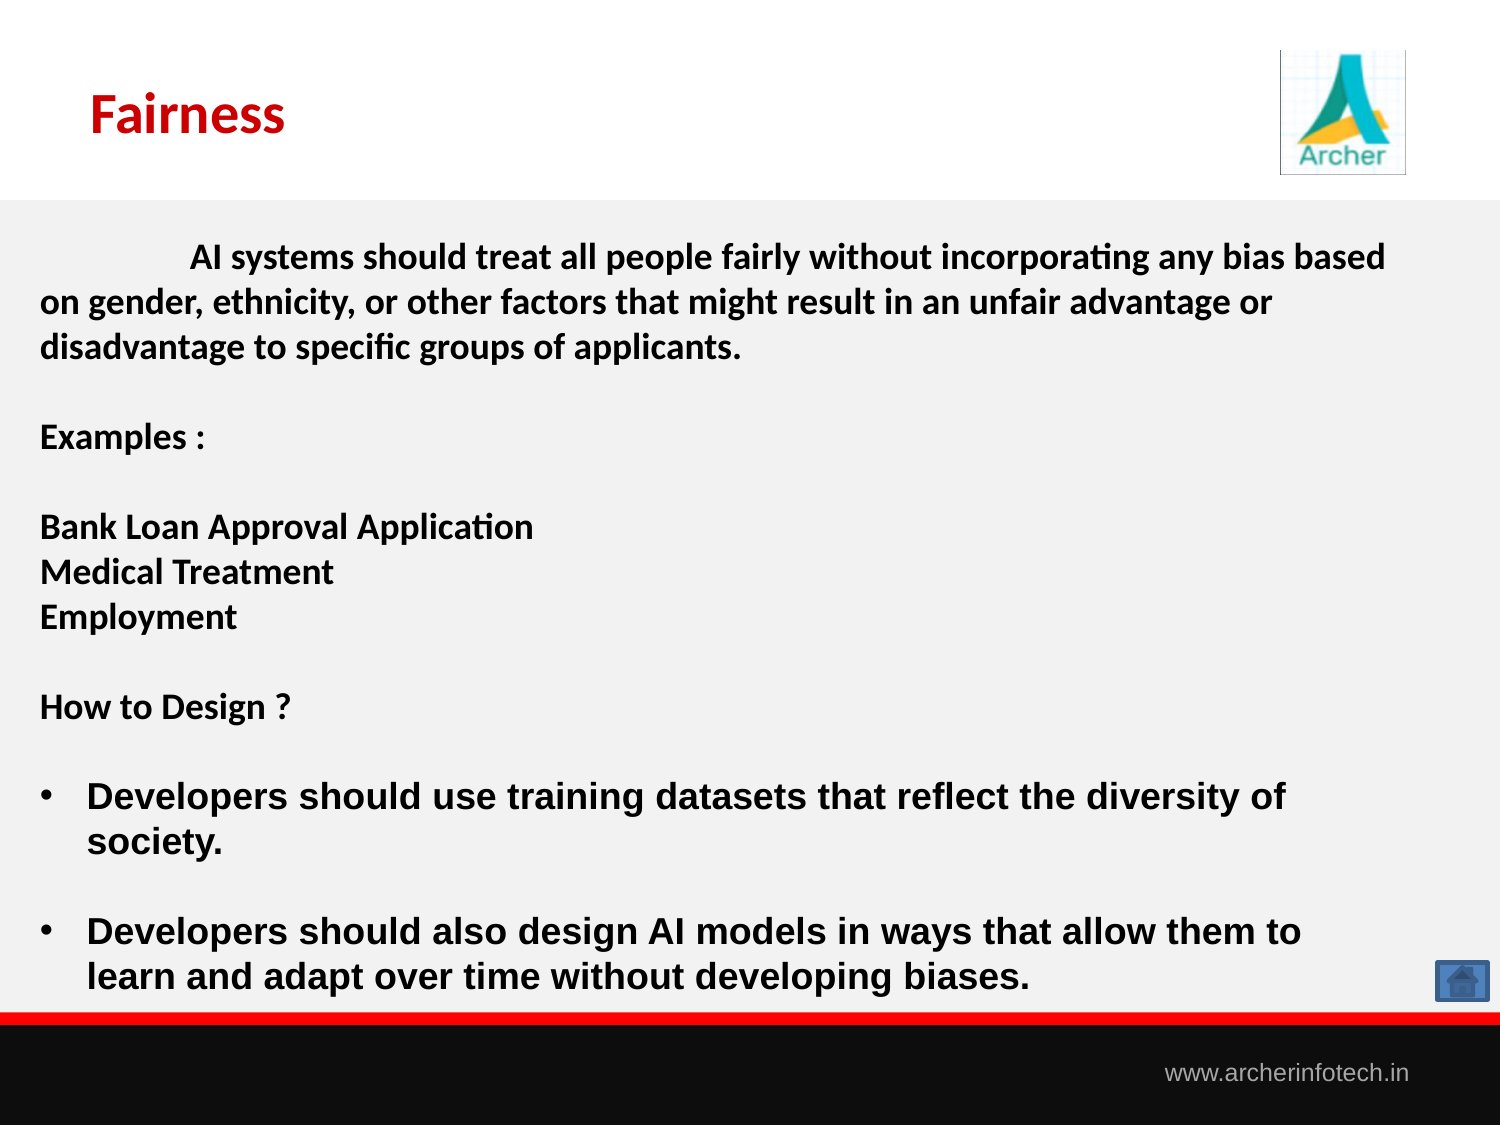

# Fairness
	AI systems should treat all people fairly without incorporating any bias based on gender, ethnicity, or other factors that might result in an unfair advantage or disadvantage to specific groups of applicants.

Examples :

Bank Loan Approval Application
Medical Treatment
Employment

How to Design ?

Developers should use training datasets that reflect the diversity of society.

Developers should also design AI models in ways that allow them to learn and adapt over time without developing biases.